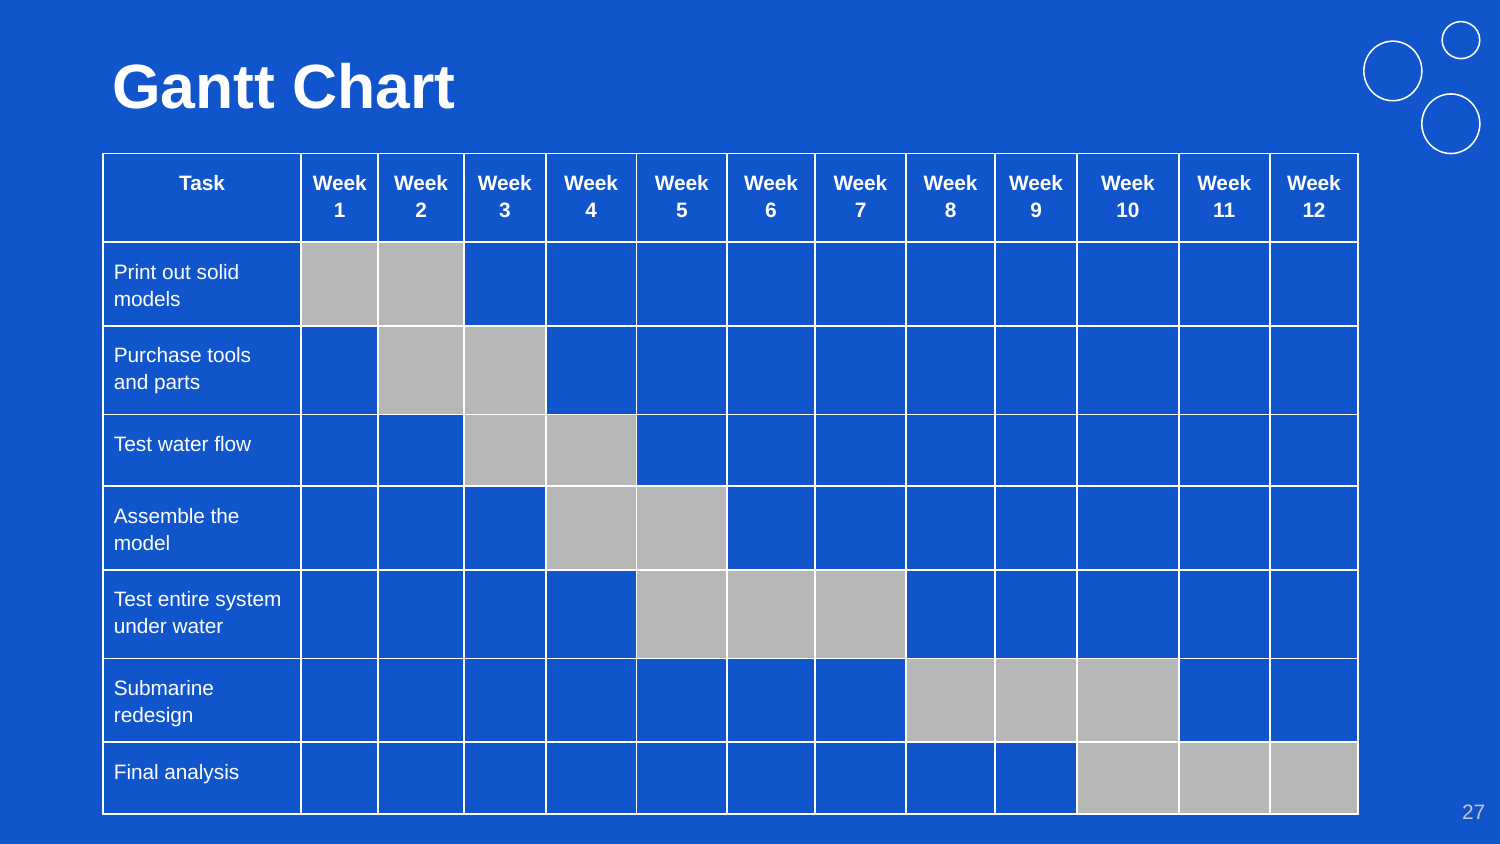

# Gantt Chart

| Task | Week 1 | Week 2 | Week 3 | Week 4 | Week 5 | Week 6 | Week 7 | Week 8 | Week 9 | Week 10 | Week 11 | Week 12 |
| --- | --- | --- | --- | --- | --- | --- | --- | --- | --- | --- | --- | --- |
| Print out solid models |  |  |  |  |  |  |  |  |  |  |  |  |
| Purchase tools and parts |  |  |  |  |  |  |  |  |  |  |  |  |
| Test water flow |  |  |  |  |  |  |  |  |  |  |  |  |
| Assemble the model |  |  |  |  |  |  |  |  |  |  |  |  |
| Test entire system under water |  |  |  |  |  |  |  |  |  |  |  |  |
| Submarine redesign |  |  |  |  |  |  |  |  |  |  |  |  |
| Final analysis |  |  |  |  |  |  |  |  |  |  |  |  |
27